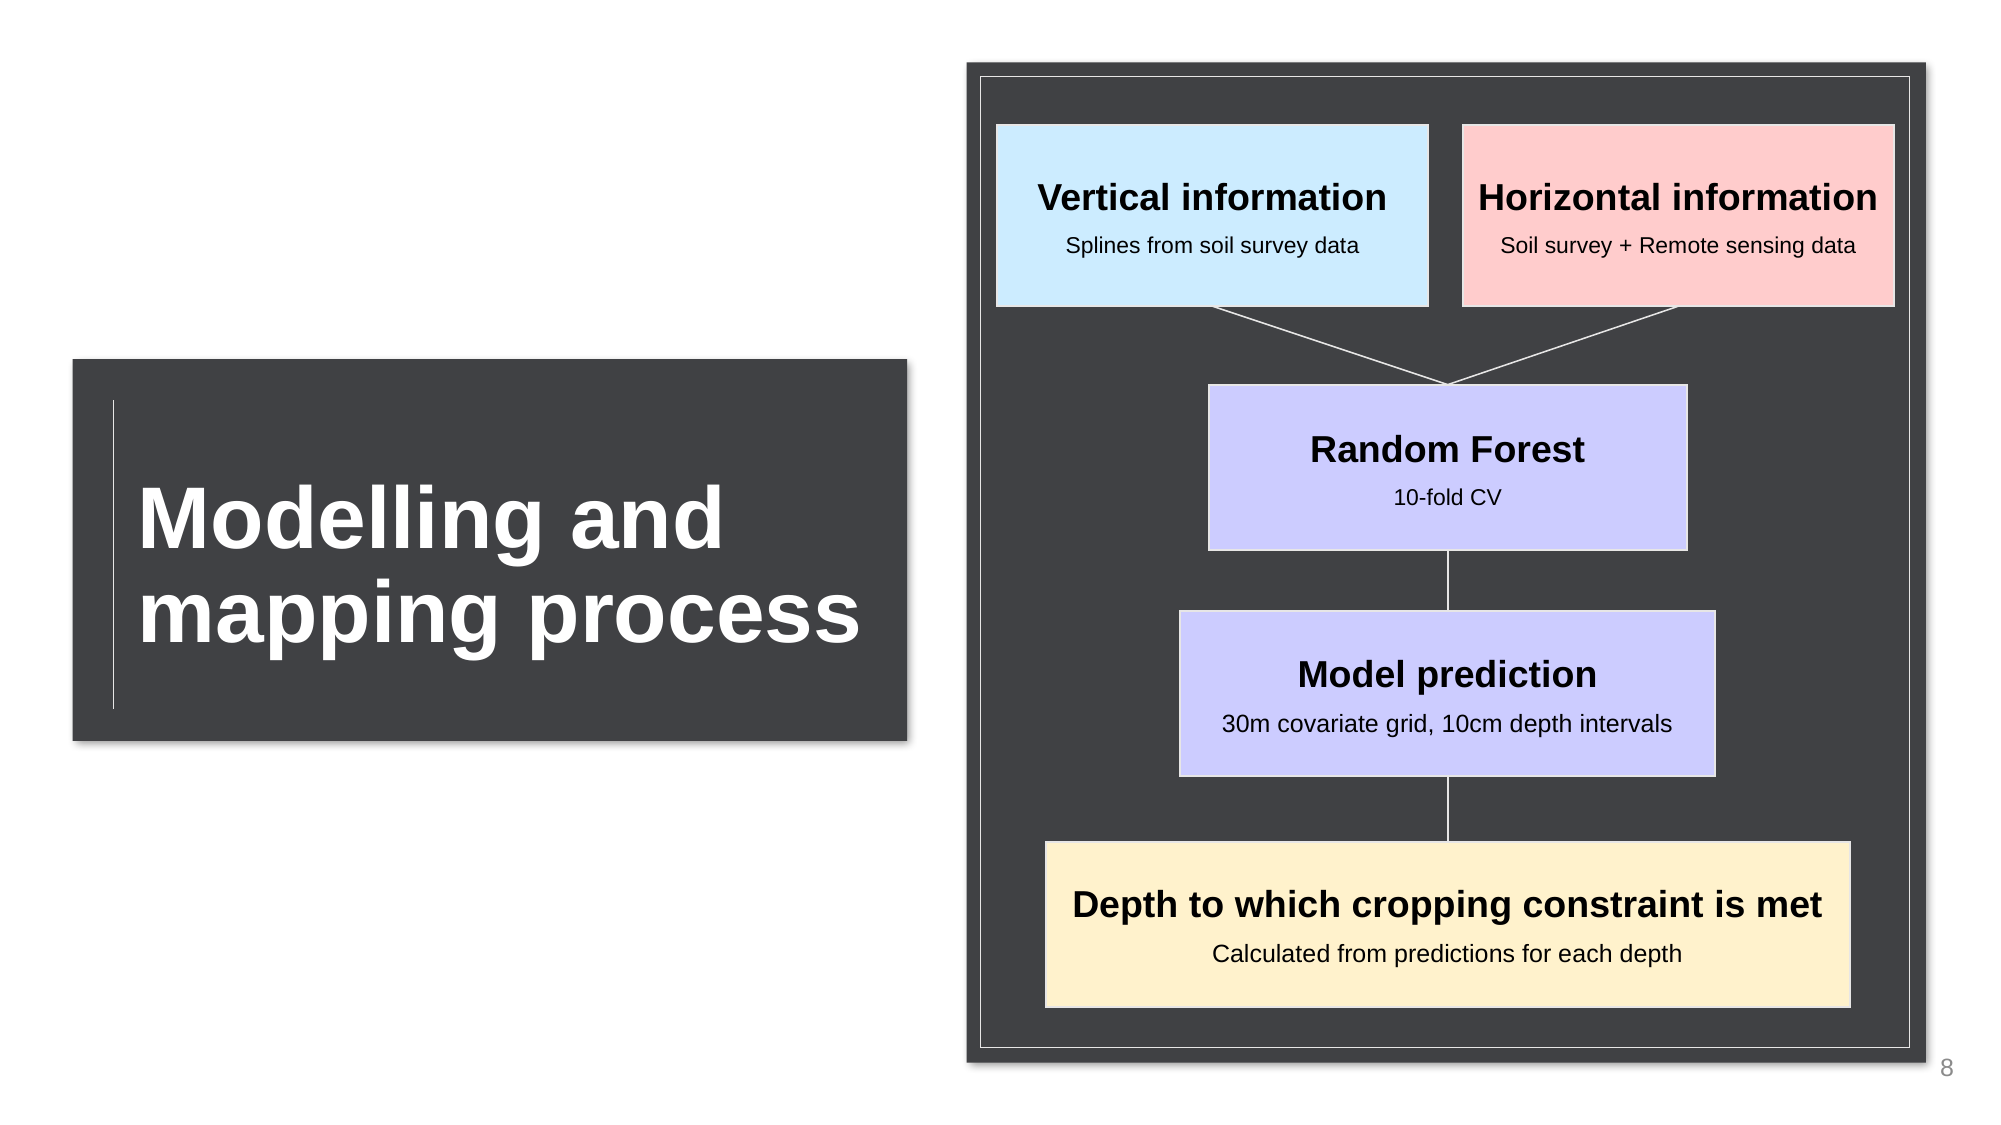

Vertical information
Splines from soil survey data
Horizontal information
Soil survey + Remote sensing data

Random Forest
10-fold CV
# Modelling and mapping process
Model prediction
30m covariate grid, 10cm depth intervals
Depth to which cropping constraint is met
Calculated from predictions for each depth
8